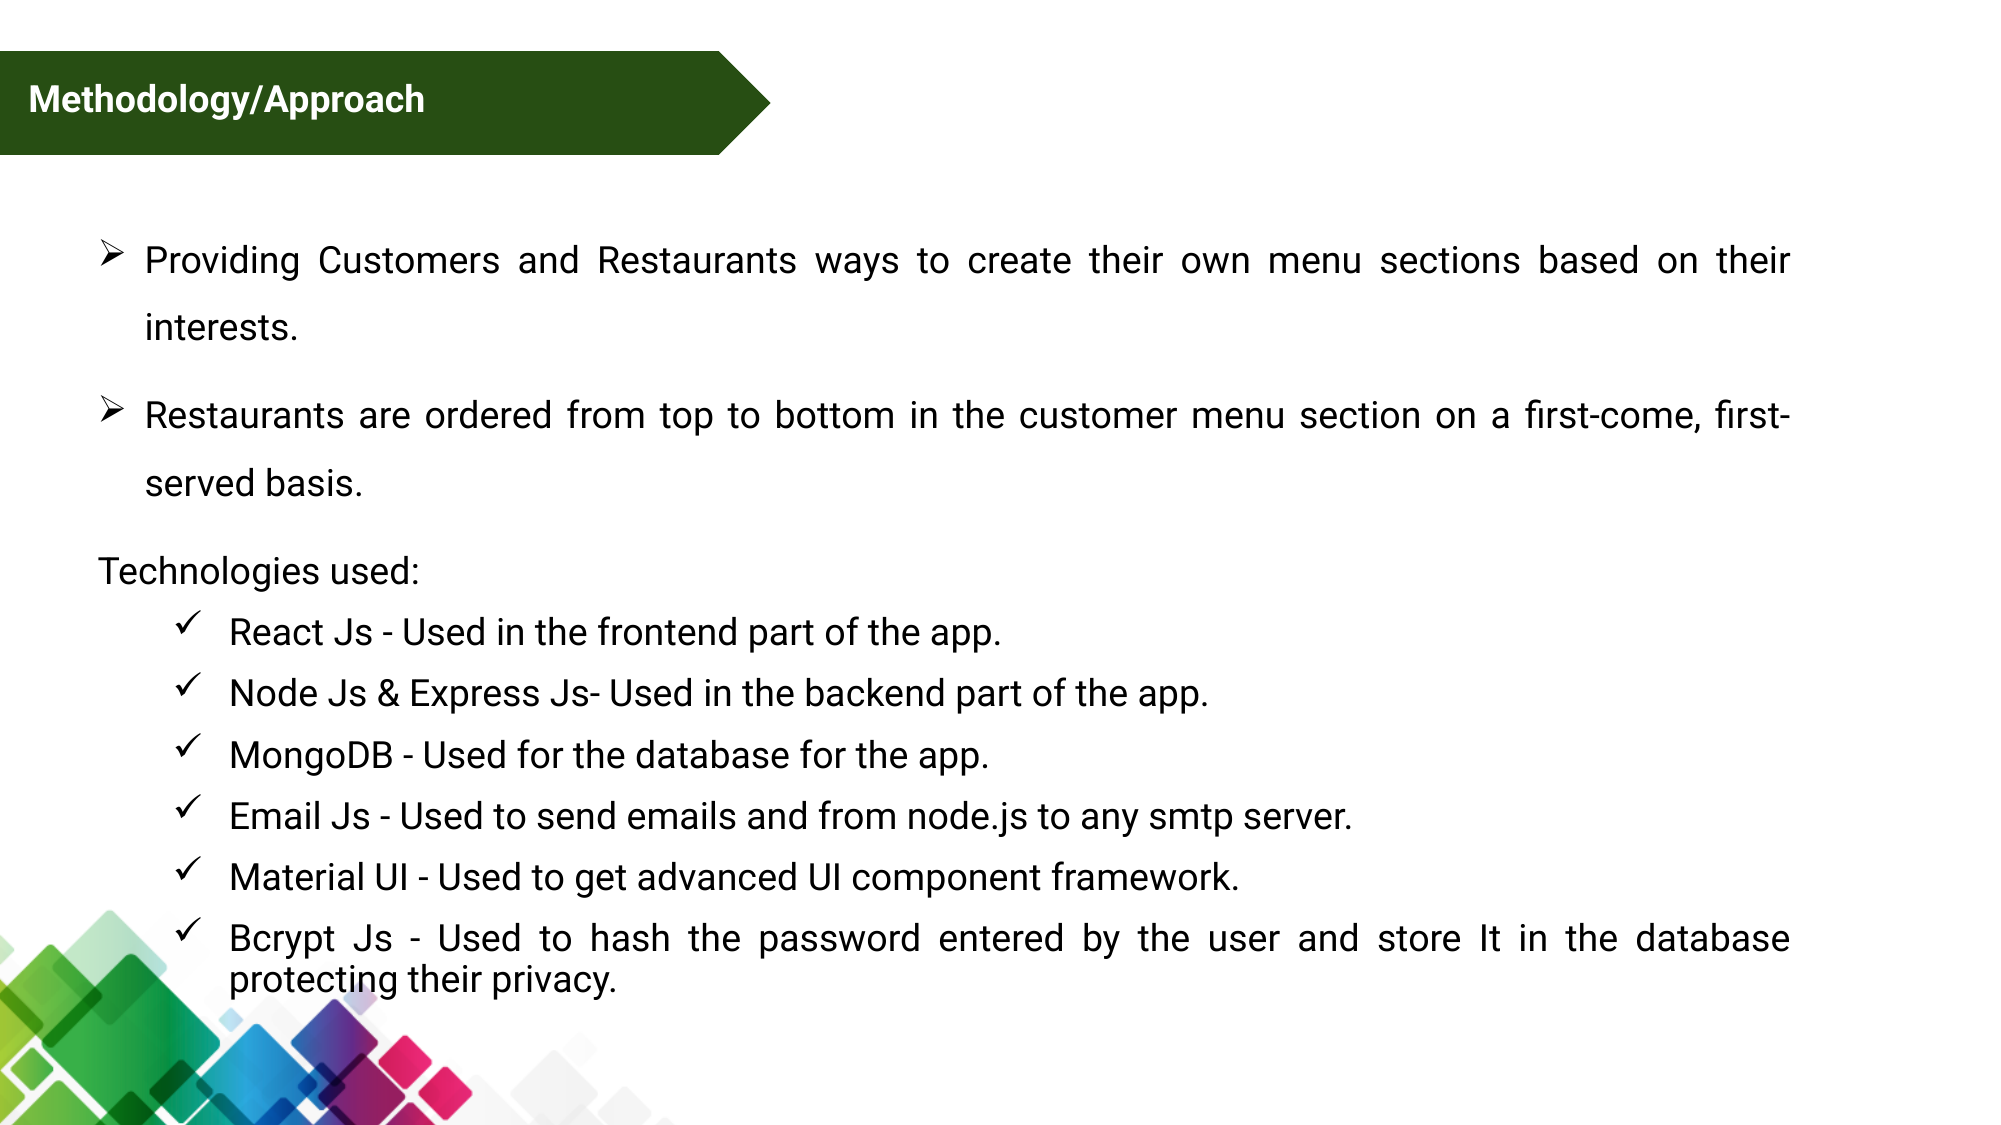

# Methodology/Approach
Providing Customers and Restaurants ways to create their own menu sections based on their interests.
Restaurants are ordered from top to bottom in the customer menu section on a first-come, first-served basis.
Technologies used:
React Js - Used in the frontend part of the app.
Node Js & Express Js- Used in the backend part of the app.
MongoDB - Used for the database for the app.
Email Js - Used to send emails and from node.js to any smtp server.
Material UI - Used to get advanced UI component framework.
Bcrypt Js - Used to hash the password entered by the user and store It in the database protecting their privacy.